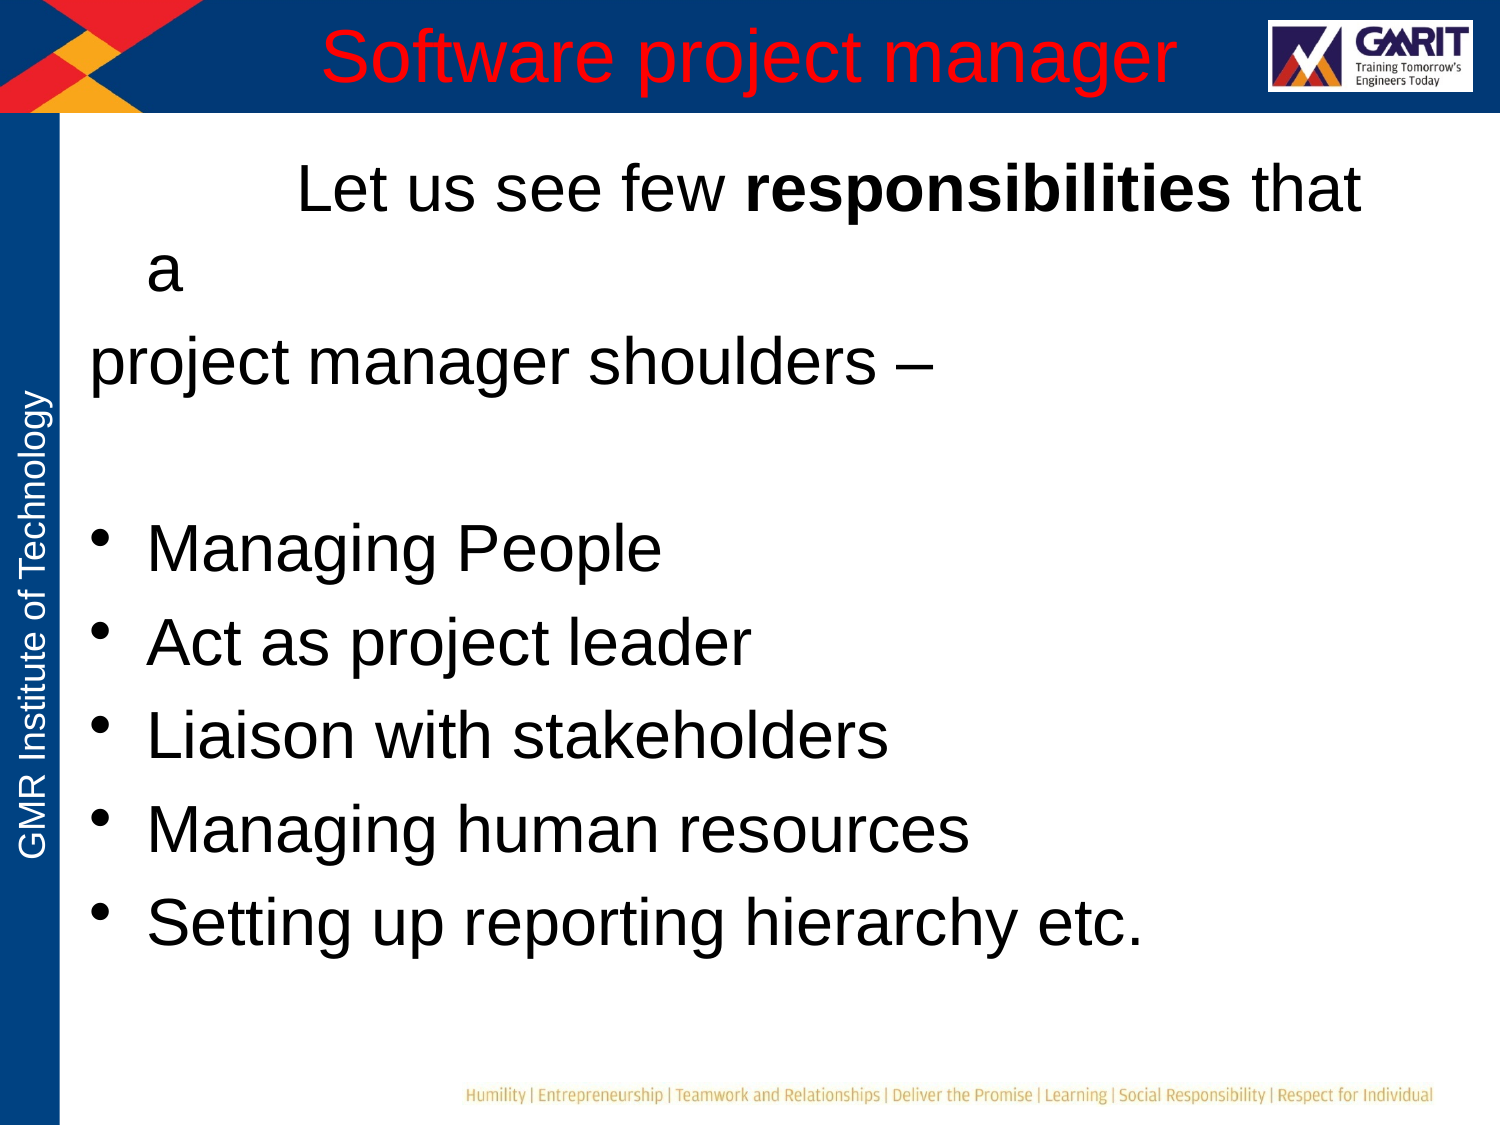

# Software project manager
		Let us see few responsibilities that a
project manager shoulders –

Managing People
Act as project leader
Liaison with stakeholders
Managing human resources
Setting up reporting hierarchy etc.